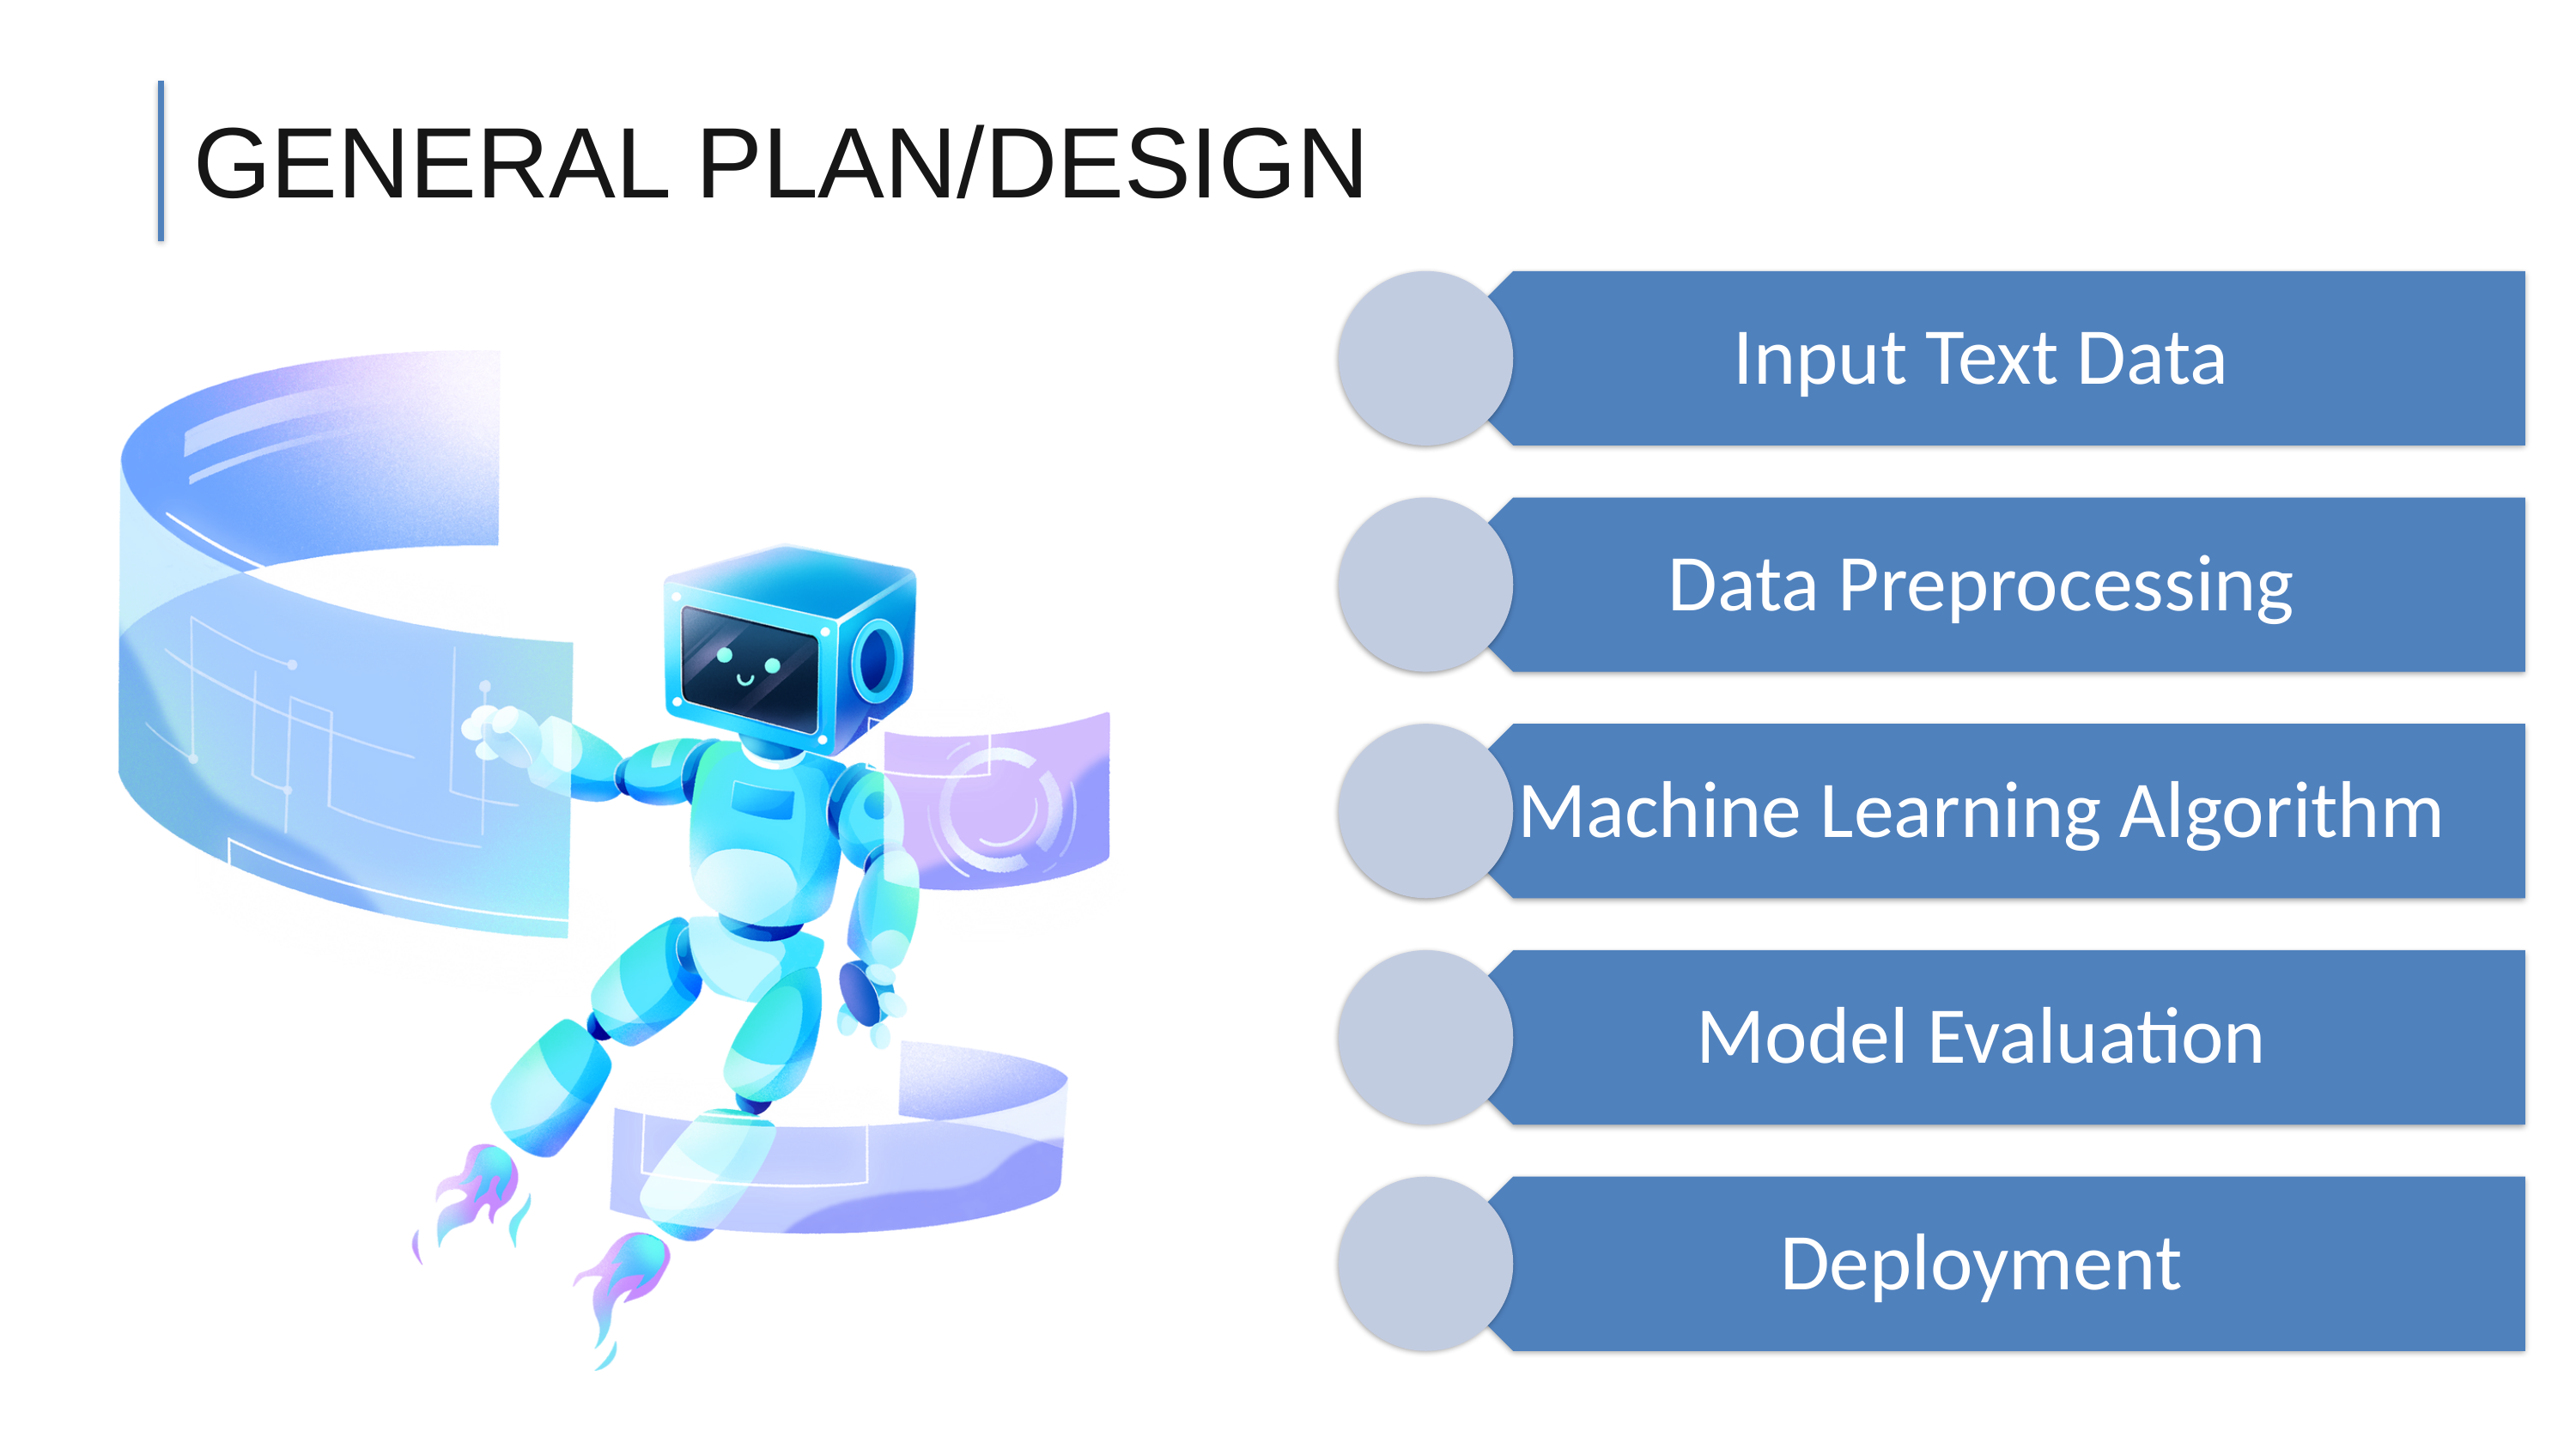

GENERAL PLAN/DESIGN
Input Text Data
Data Preprocessing
Machine Learning Algorithm
Model Evaluation
Deployment

Deployment